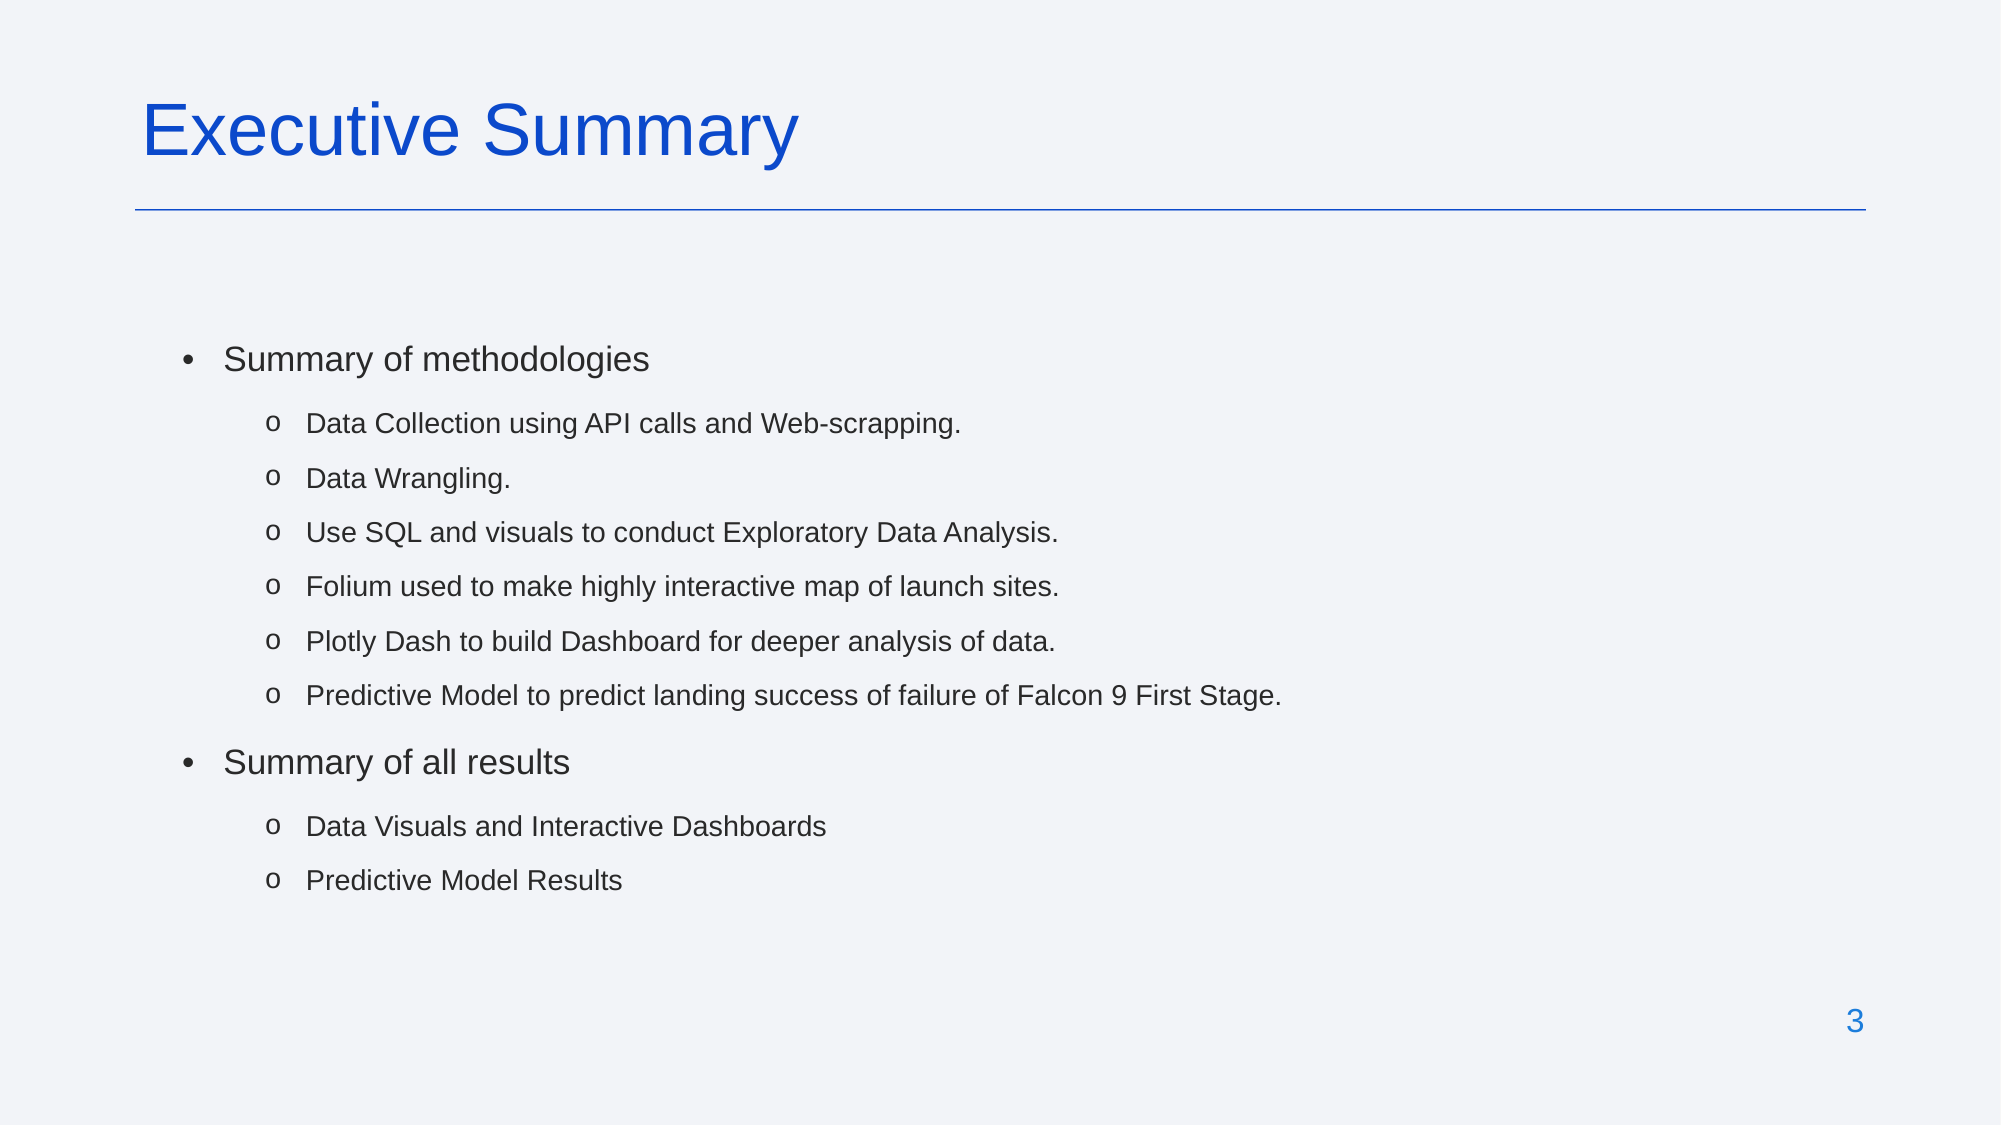

Executive Summary
Summary of methodologies
Data Collection using API calls and Web-scrapping.
Data Wrangling.
Use SQL and visuals to conduct Exploratory Data Analysis.
Folium used to make highly interactive map of launch sites.
Plotly Dash to build Dashboard for deeper analysis of data.
Predictive Model to predict landing success of failure of Falcon 9 First Stage.
Summary of all results
Data Visuals and Interactive Dashboards
Predictive Model Results
3